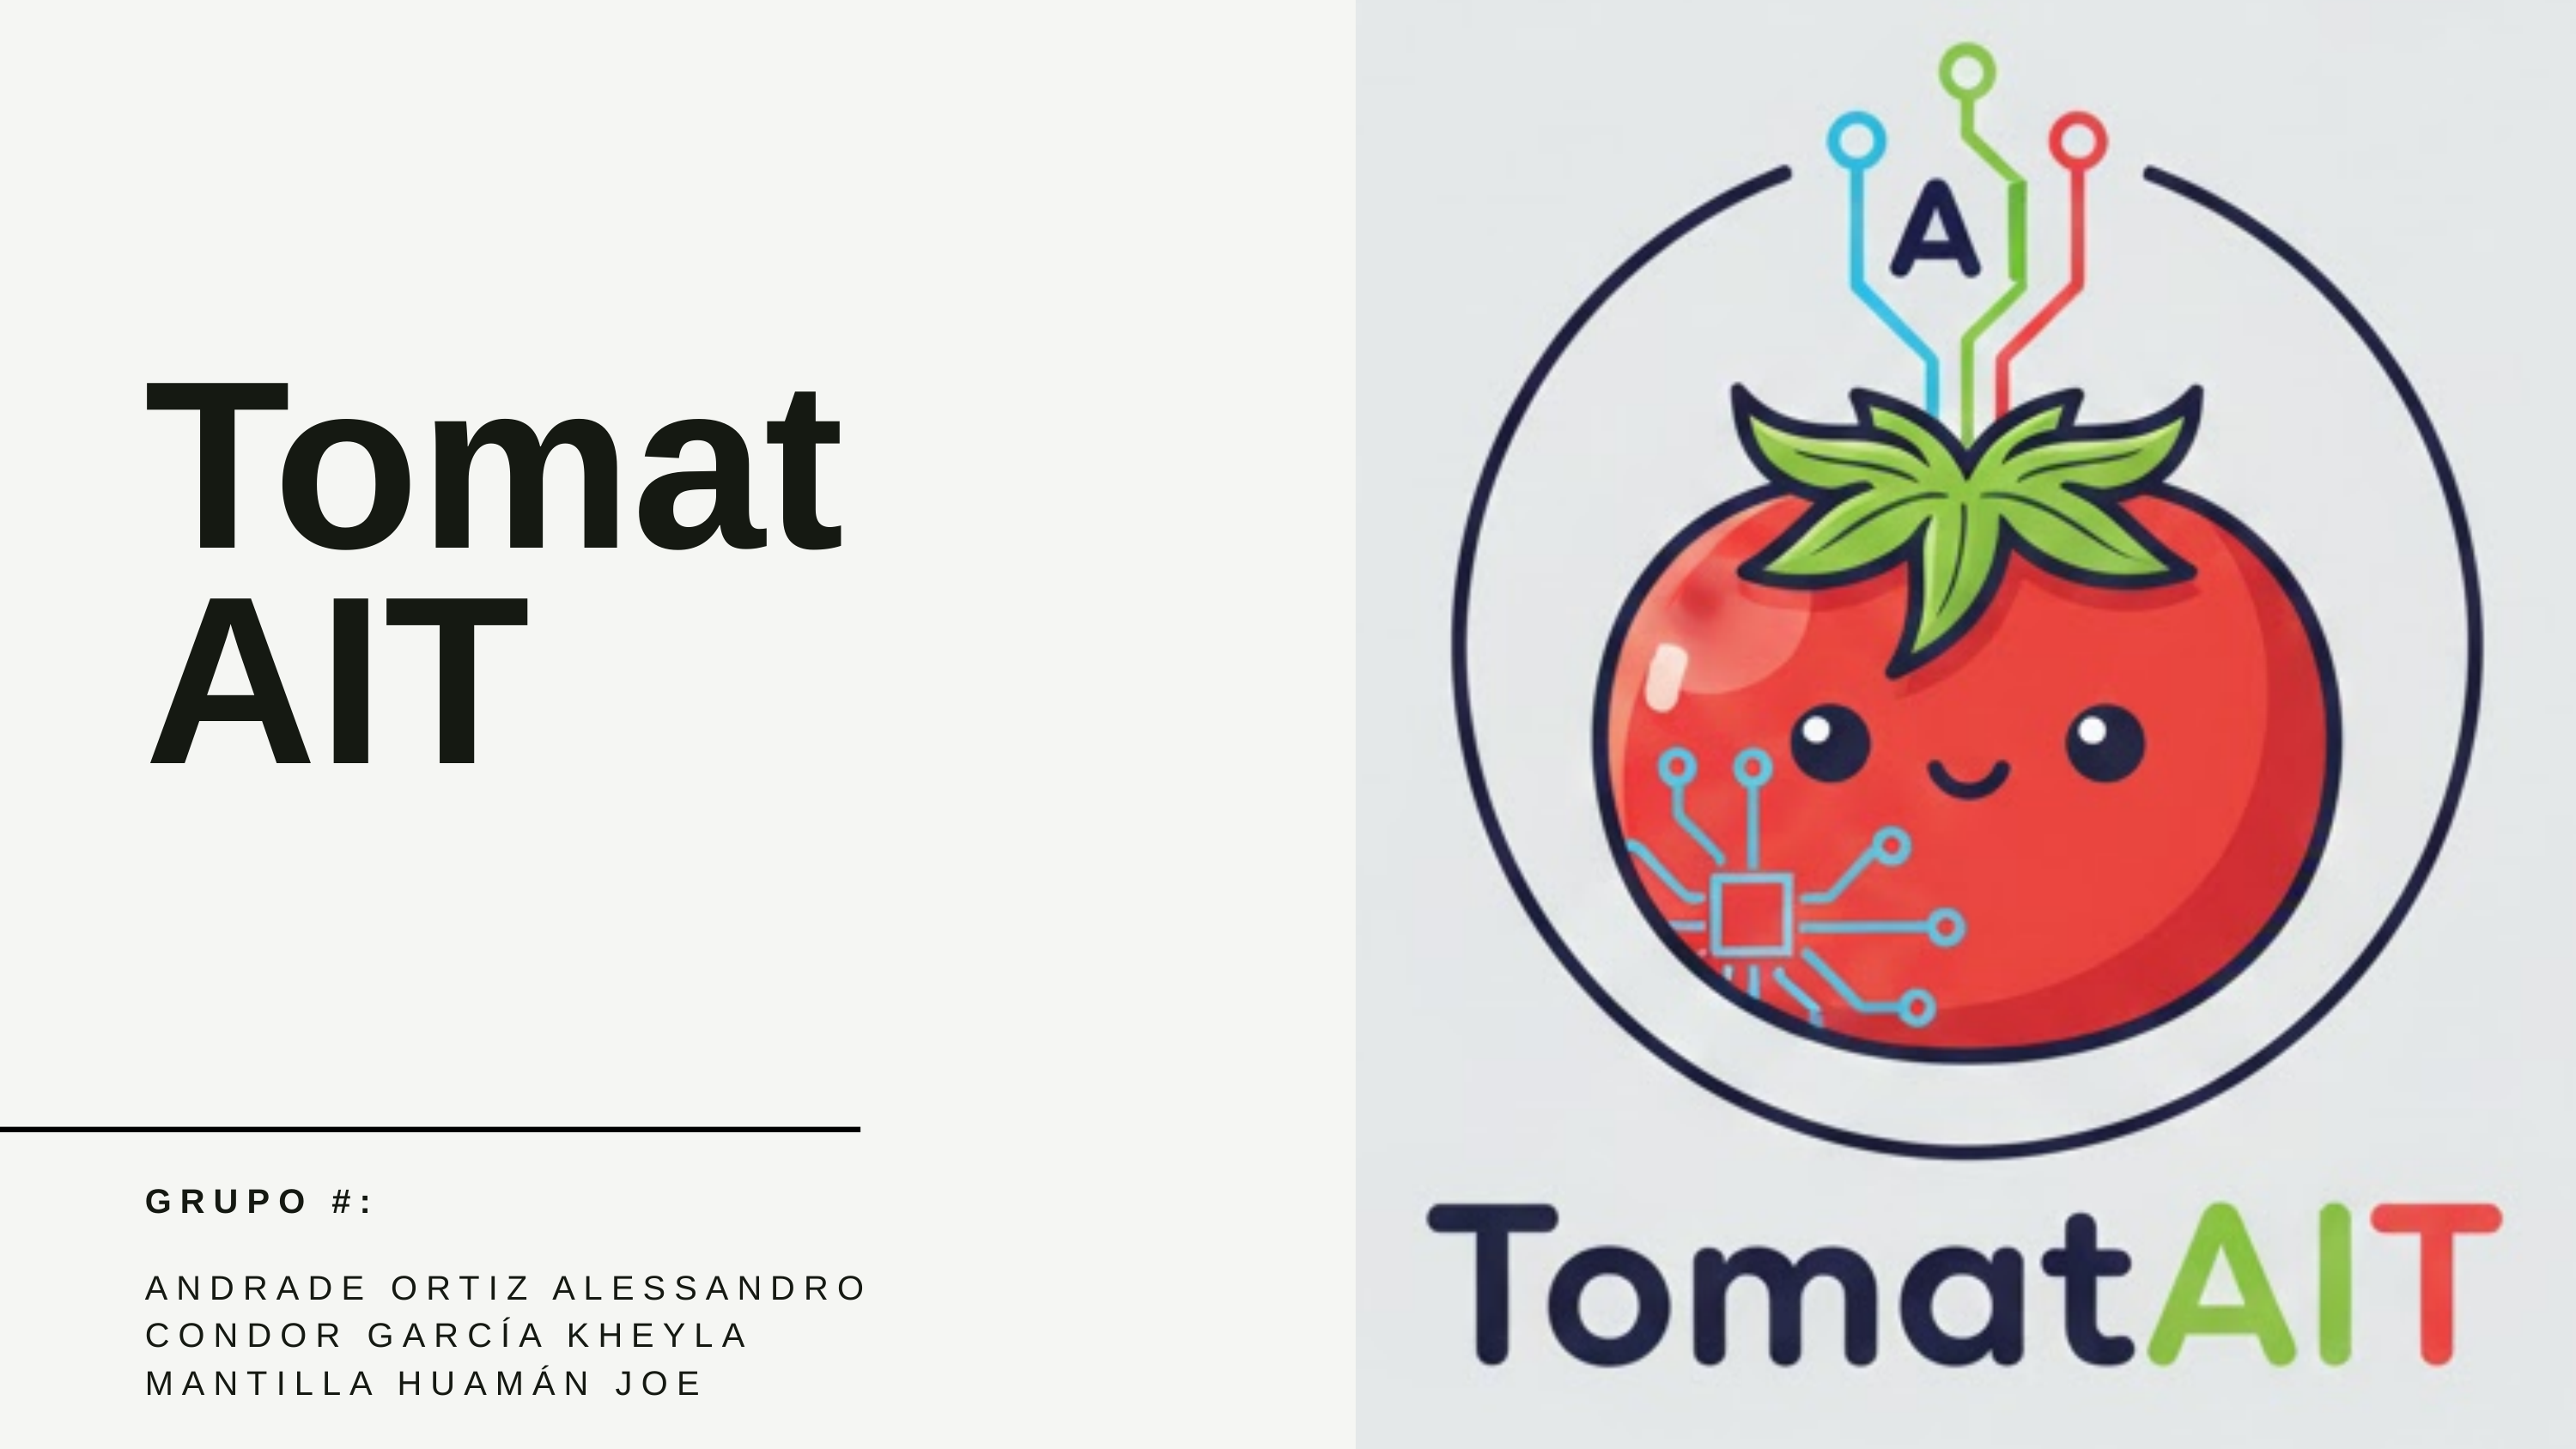

Tomat
AIT

GRUPO #:
ANDRADE ORTIZ ALESSANDRO
CONDOR GARCÍA KHEYLA
MANTILLA HUAMÁN JOE